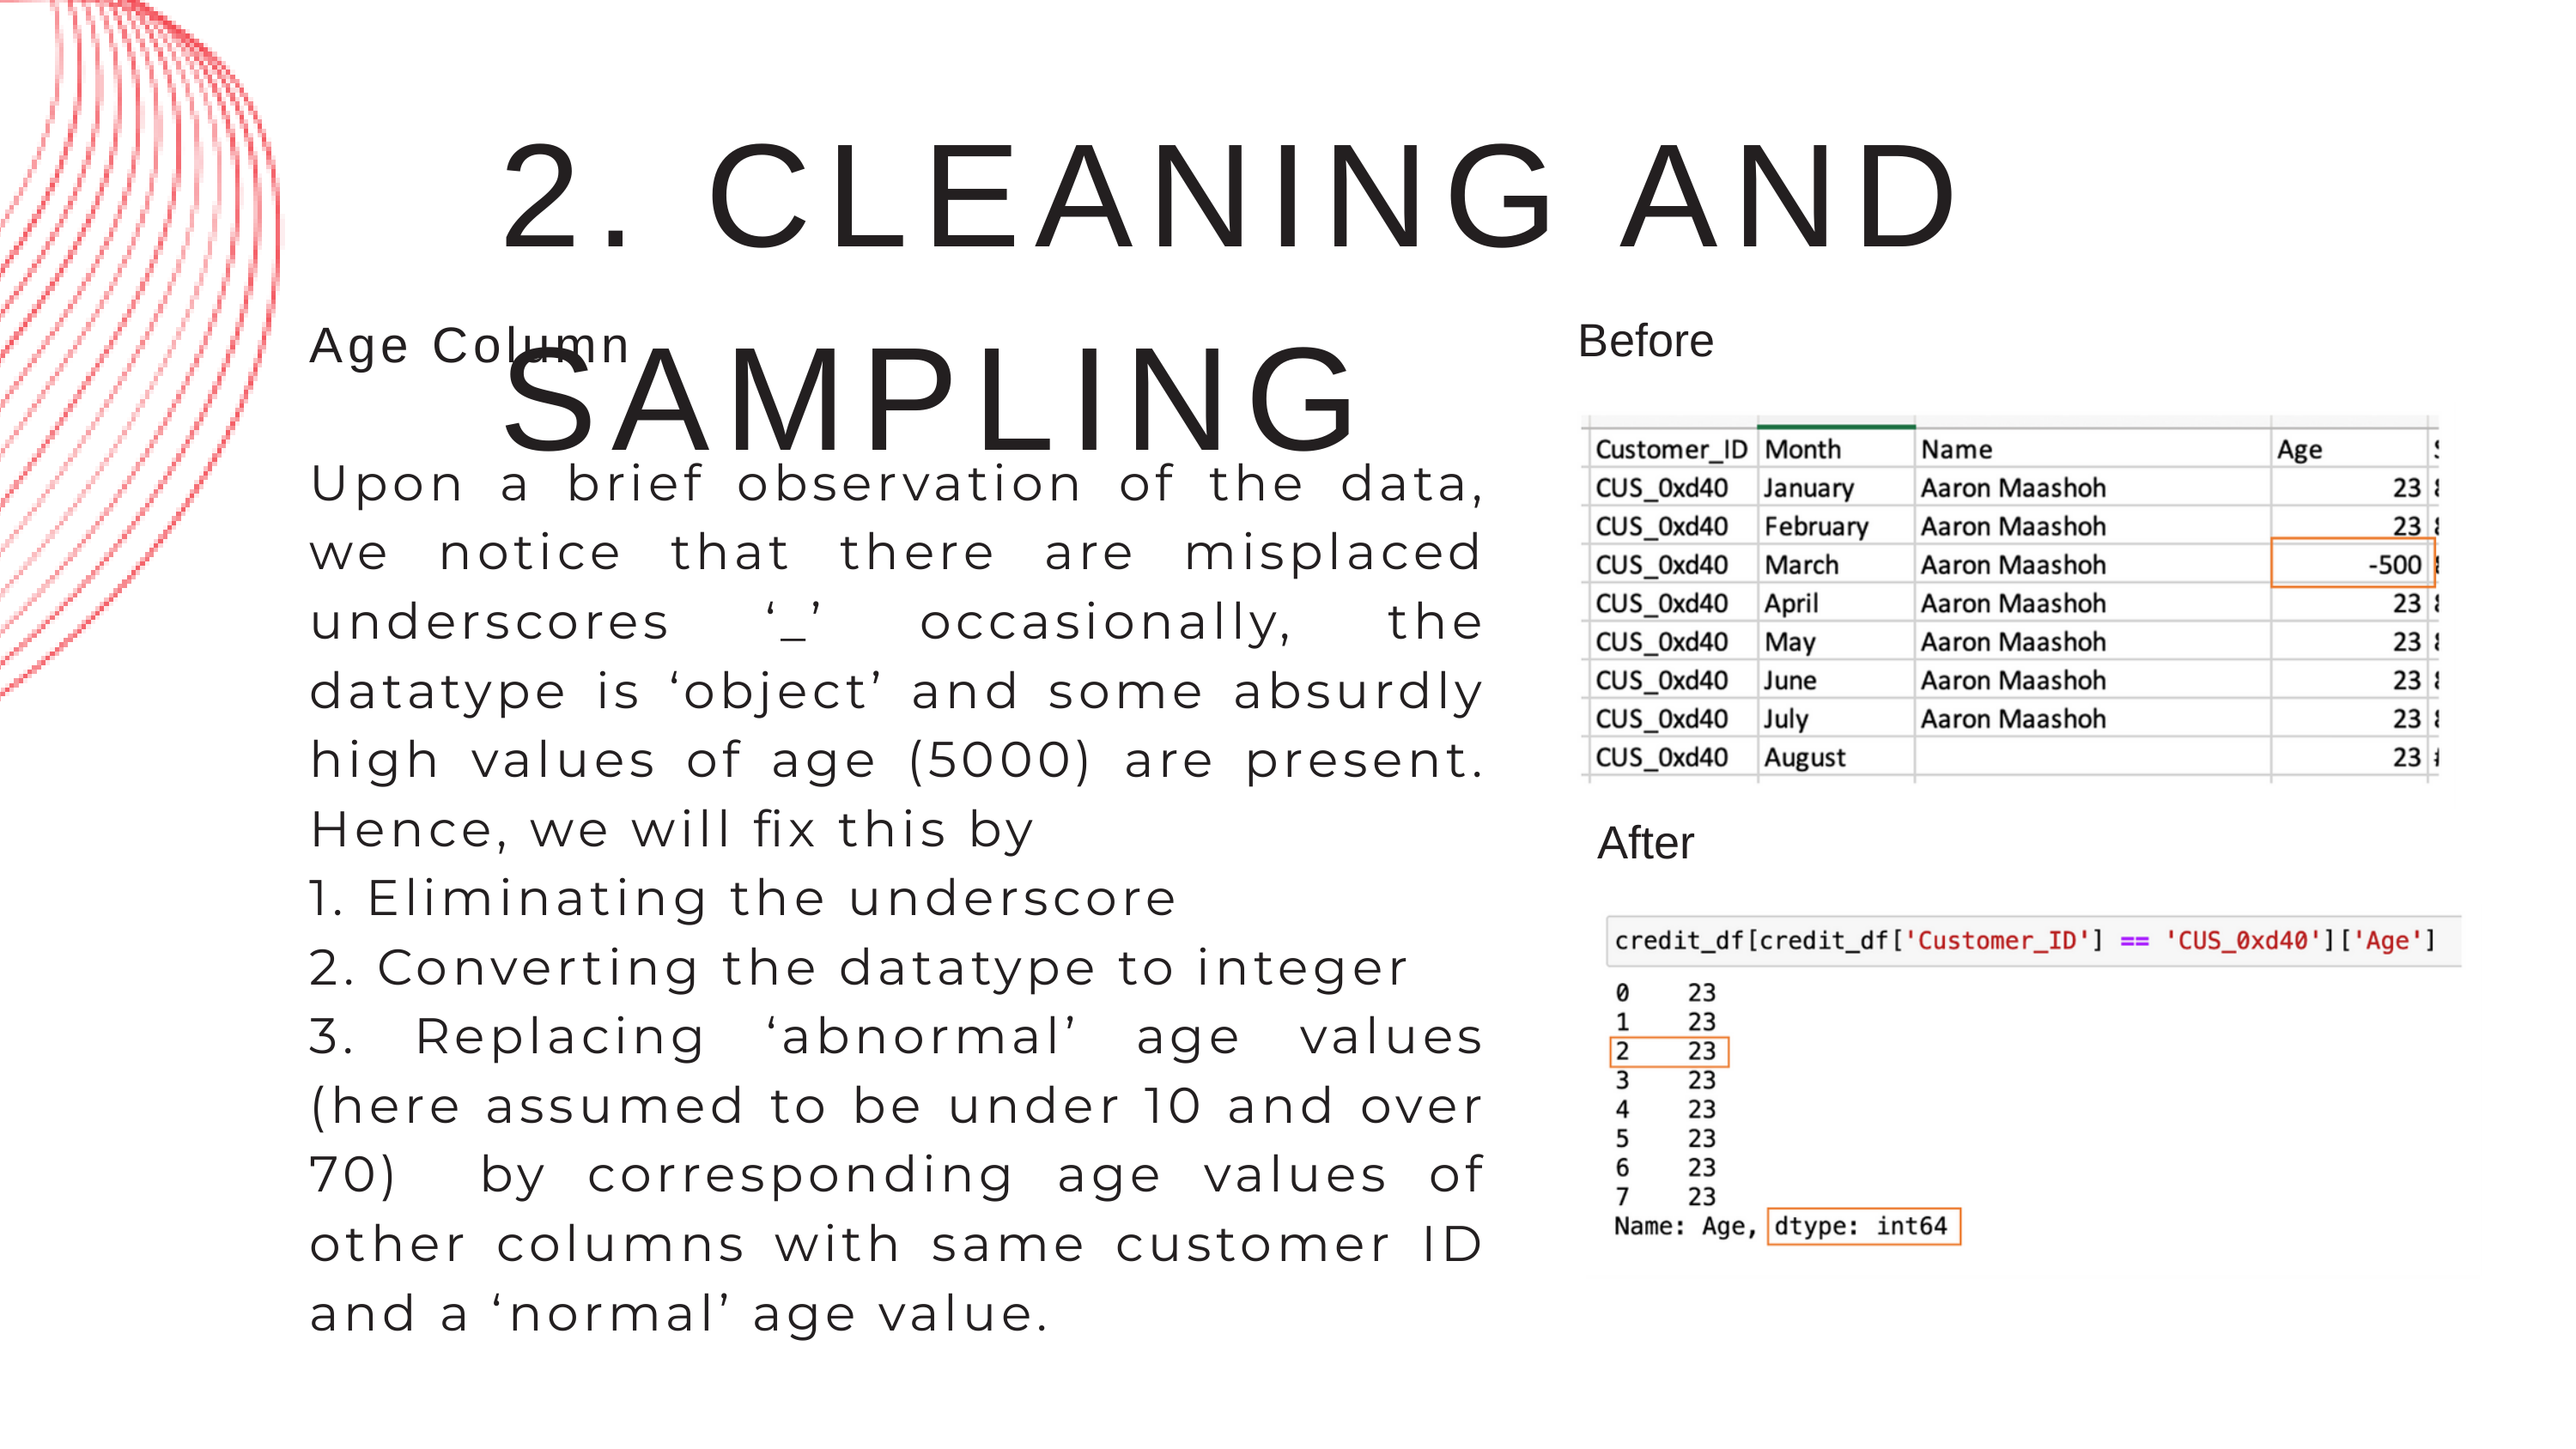

2. CLEANING AND SAMPLING
Before
Age Column

Upon a brief observation of the data, we notice that there are misplaced underscores ‘_’ occasionally, the datatype is ‘object’ and some absurdly high values of age (5000) are present. Hence, we will fix this by
1. Eliminating the underscore
2. Converting the datatype to integer
3. Replacing ‘abnormal’ age values (here assumed to be under 10 and over 70)  by corresponding age values of other columns with same customer ID and a ‘normal’ age value.

After